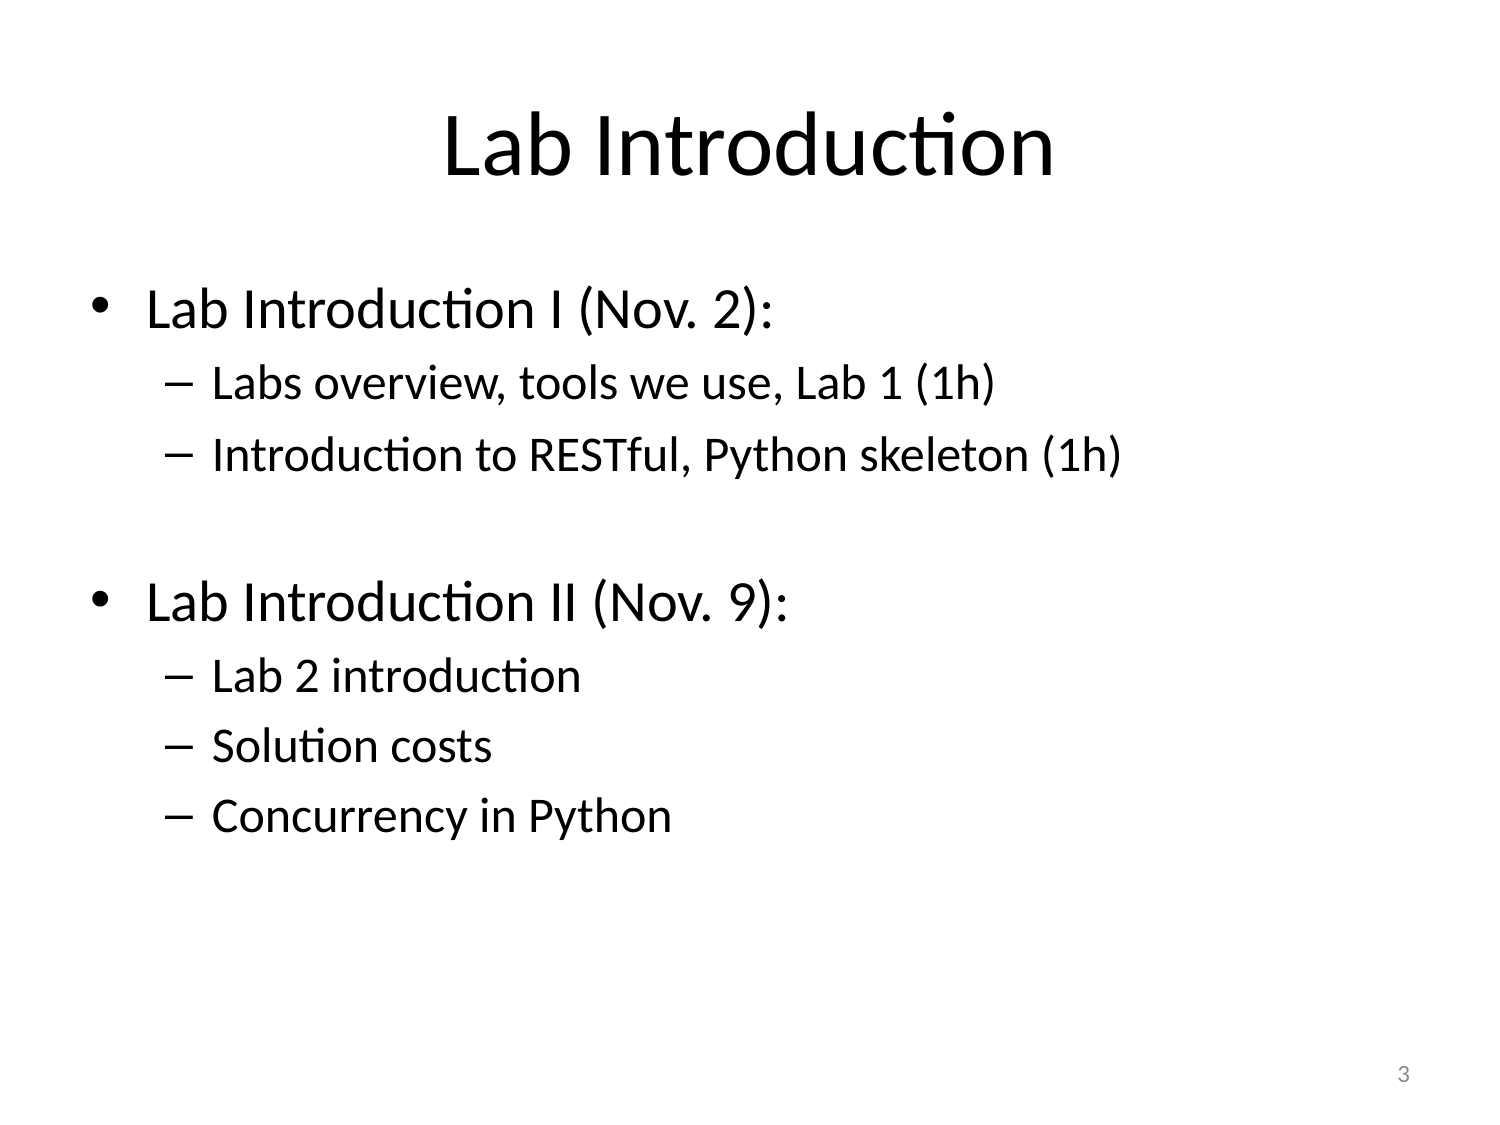

# Lab Introduction
Lab Introduction I (Nov. 2):
Labs overview, tools we use, Lab 1 (1h)
Introduction to RESTful, Python skeleton (1h)
Lab Introduction II (Nov. 9):
Lab 2 introduction
Solution costs
Concurrency in Python

3